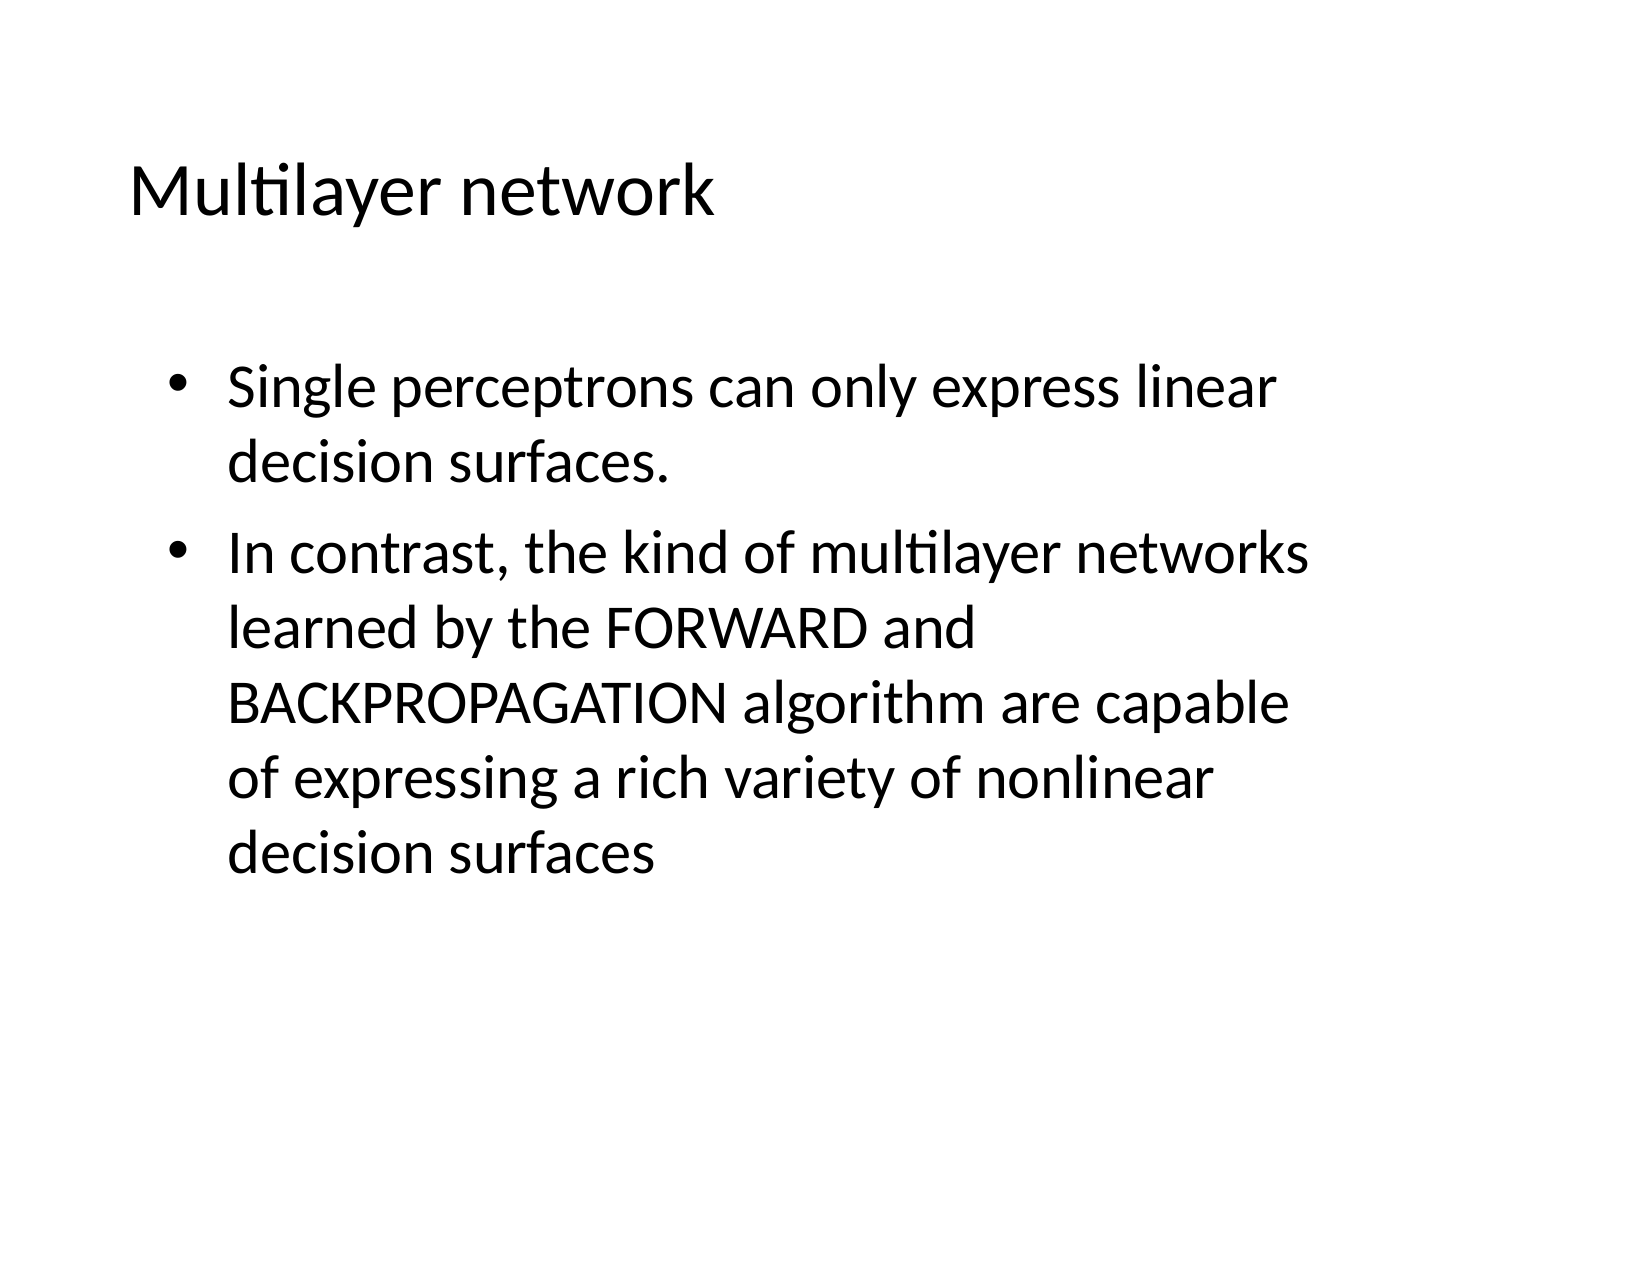

# Multilayer network
Single perceptrons can only express linear decision surfaces.
In contrast, the kind of multilayer networks learned by the FORWARD and BACKPROPAGATION algorithm are capable of expressing a rich variety of nonlinear decision surfaces